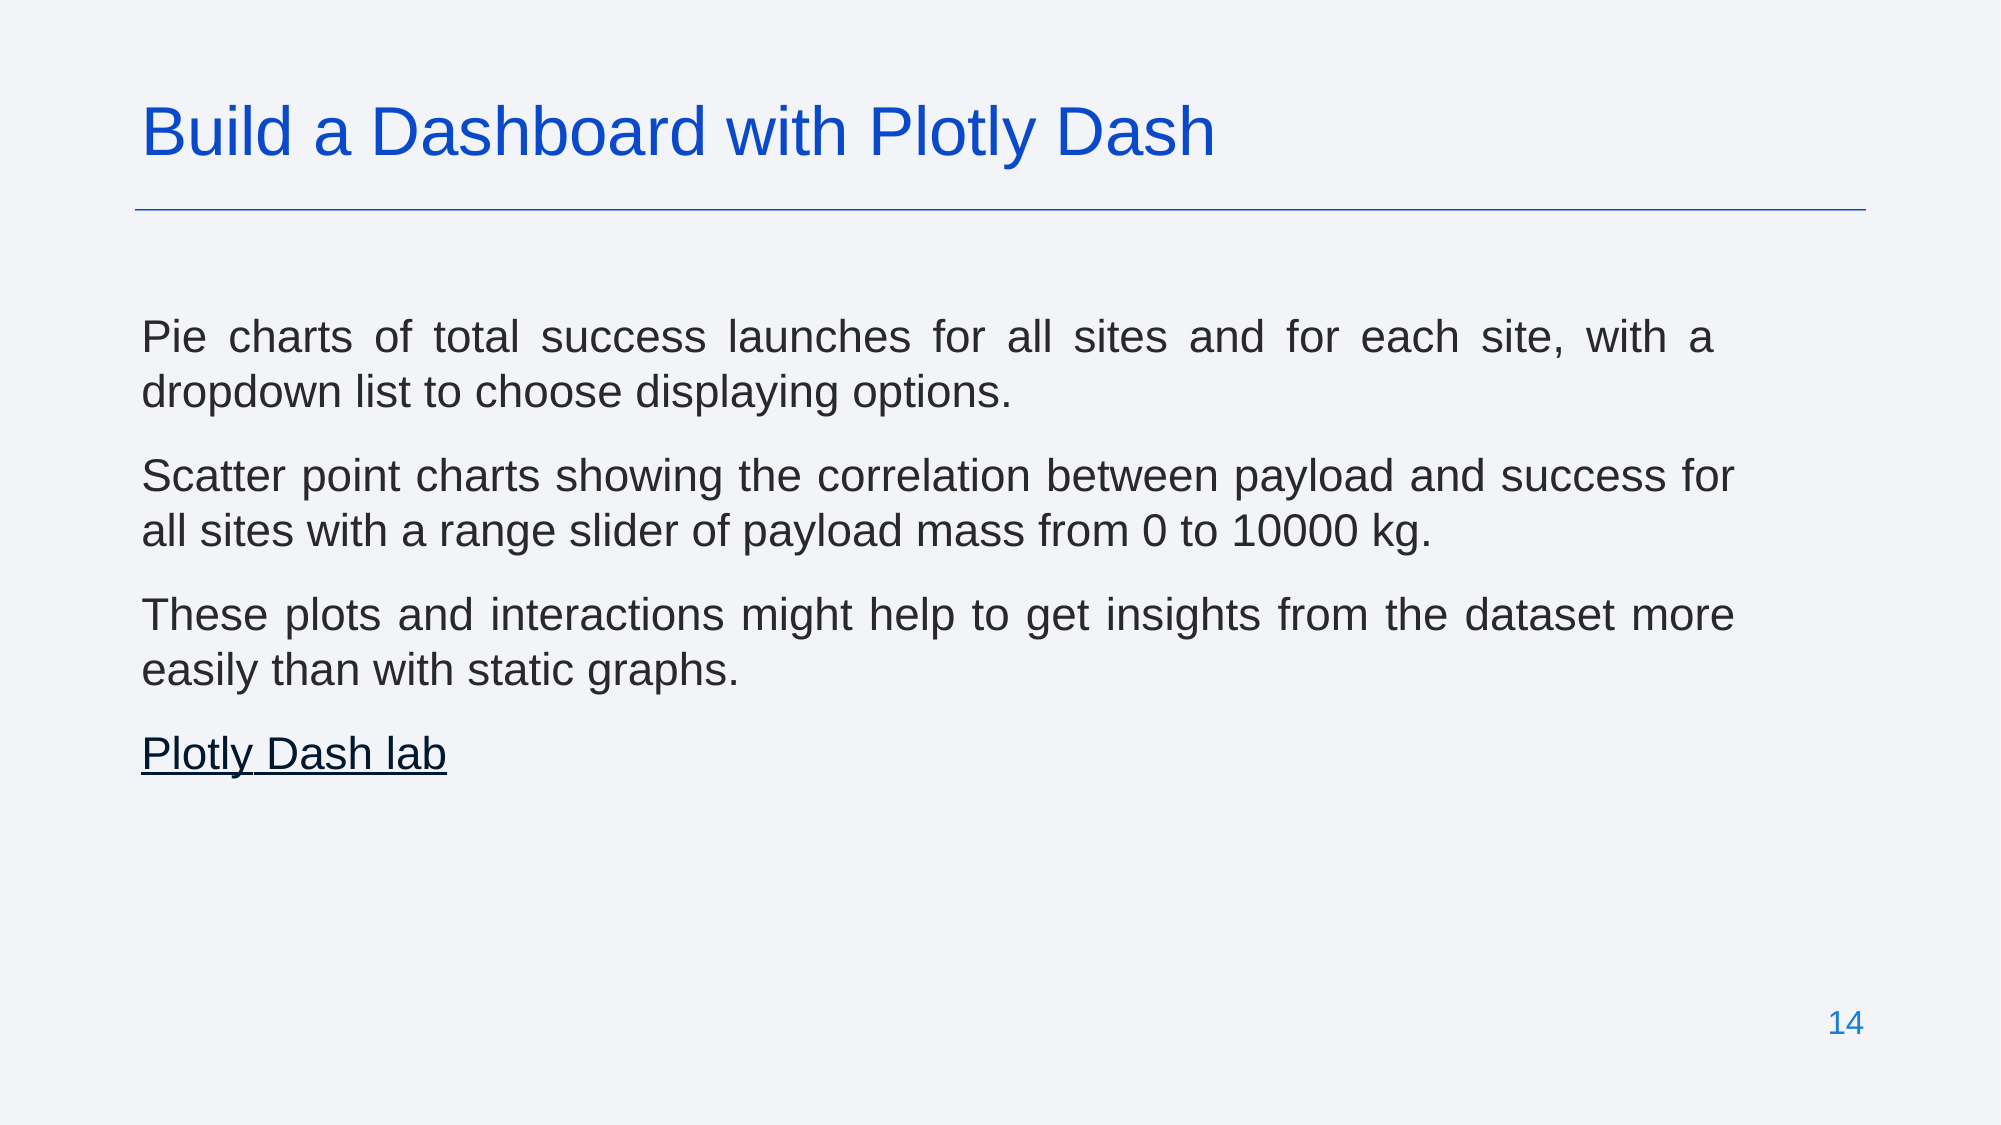

Build a Dashboard with Plotly Dash
Pie charts of total success launches for all sites and for each site, with a  dropdown list to choose displaying options.
Scatter point charts showing the correlation between payload and success for all sites with a range slider of payload mass from 0 to 10000 kg.
These plots and interactions might help to get insights from the dataset more easily than with static graphs.
Plotly Dash lab

14